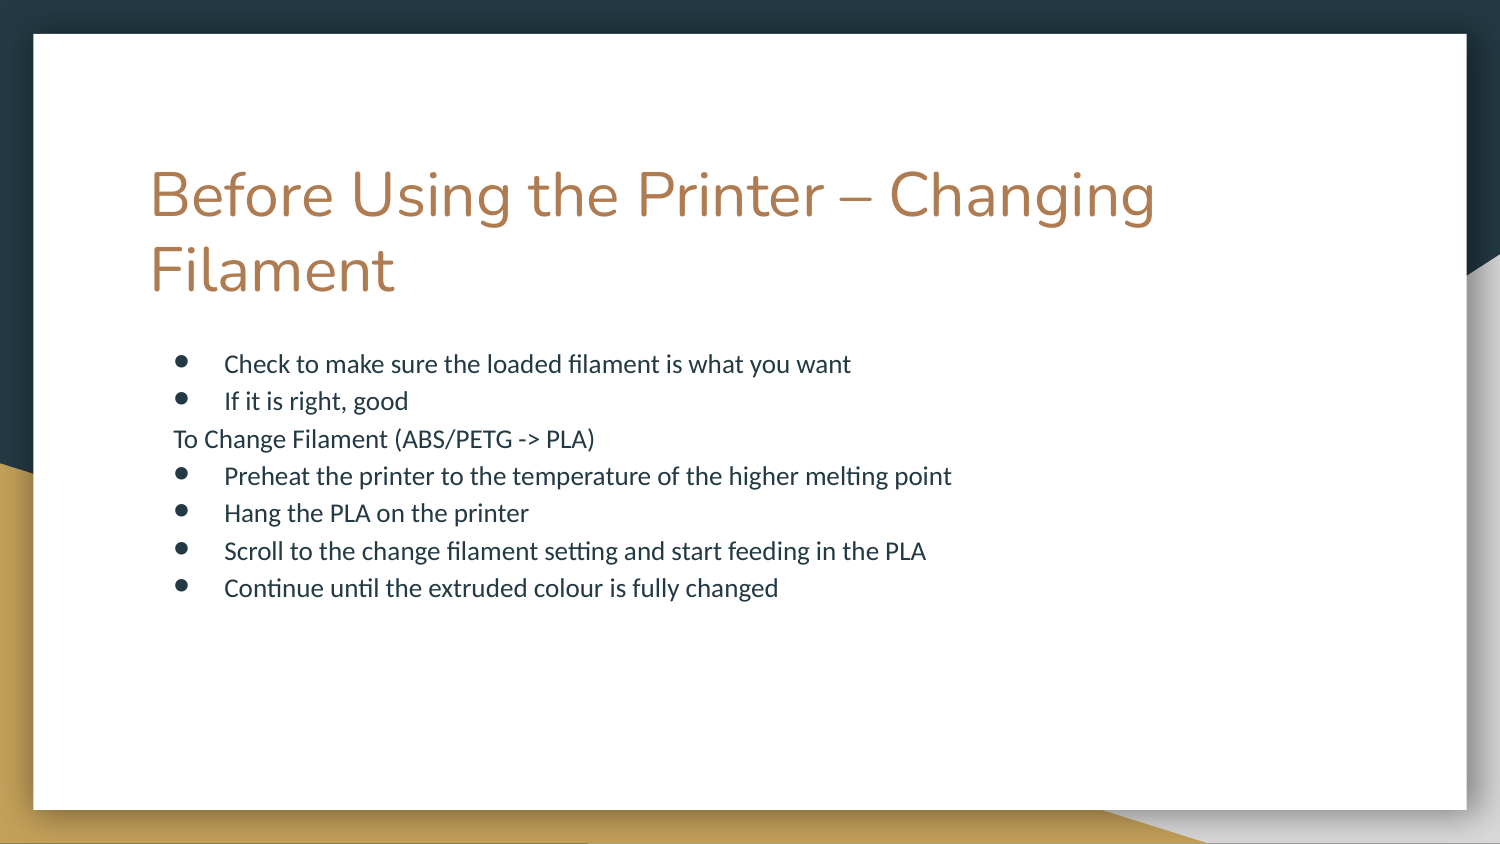

# Before Using the Printer – Changing Filament
Check to make sure the loaded filament is what you want
If it is right, good
To Change Filament (ABS/PETG -> PLA)
Preheat the printer to the temperature of the higher melting point
Hang the PLA on the printer
Scroll to the change filament setting and start feeding in the PLA
Continue until the extruded colour is fully changed